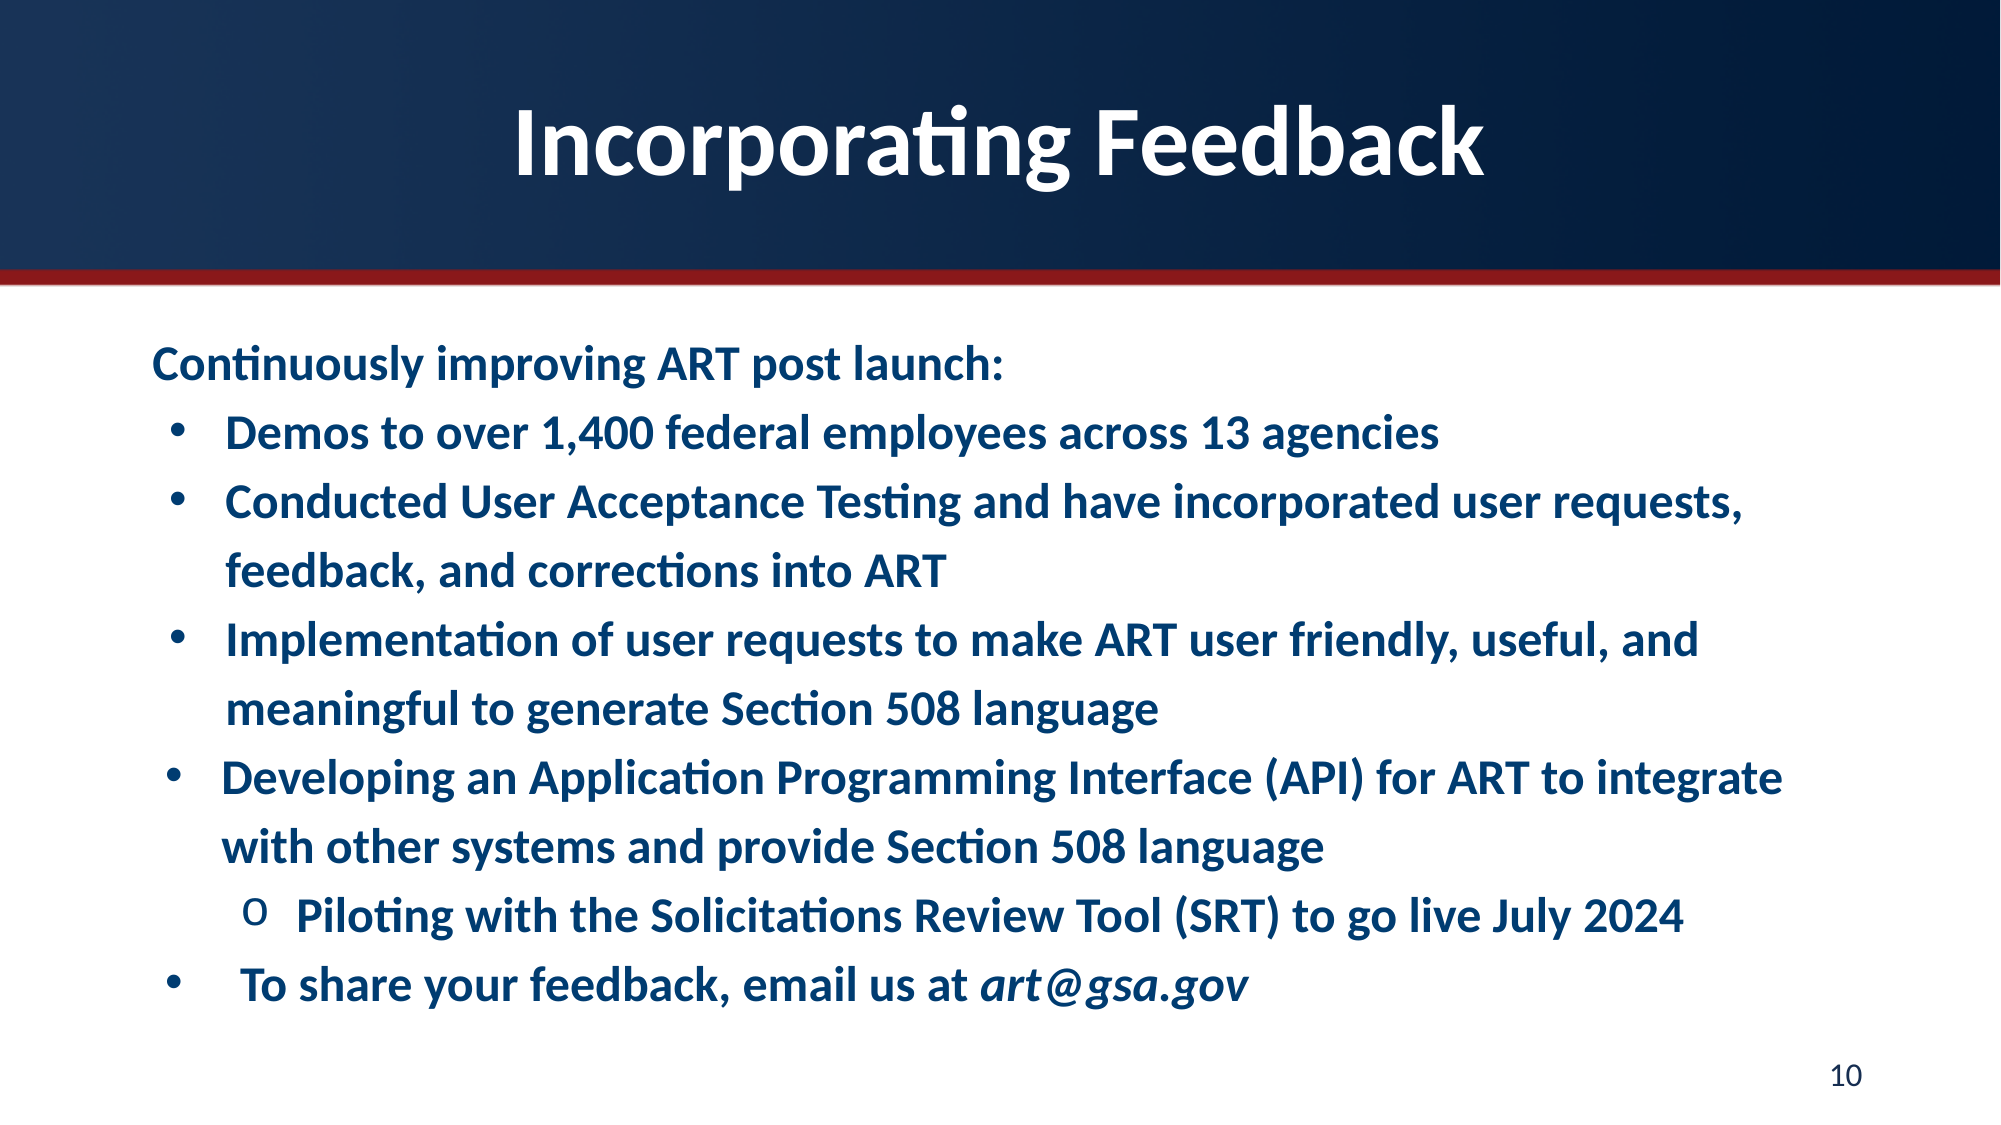

# Incorporating Feedback
Continuously improving ART post launch:
Demos to over 1,400 federal employees across 13 agencies
Conducted User Acceptance Testing and have incorporated user requests, feedback, and corrections into ART
Implementation of user requests to make ART user friendly, useful, and meaningful to generate Section 508 language
Developing an Application Programming Interface (API) for ART to integrate with other systems and provide Section 508 language
Piloting with the Solicitations Review Tool (SRT) to go live July 2024
To share your feedback, email us at art@gsa.gov
10